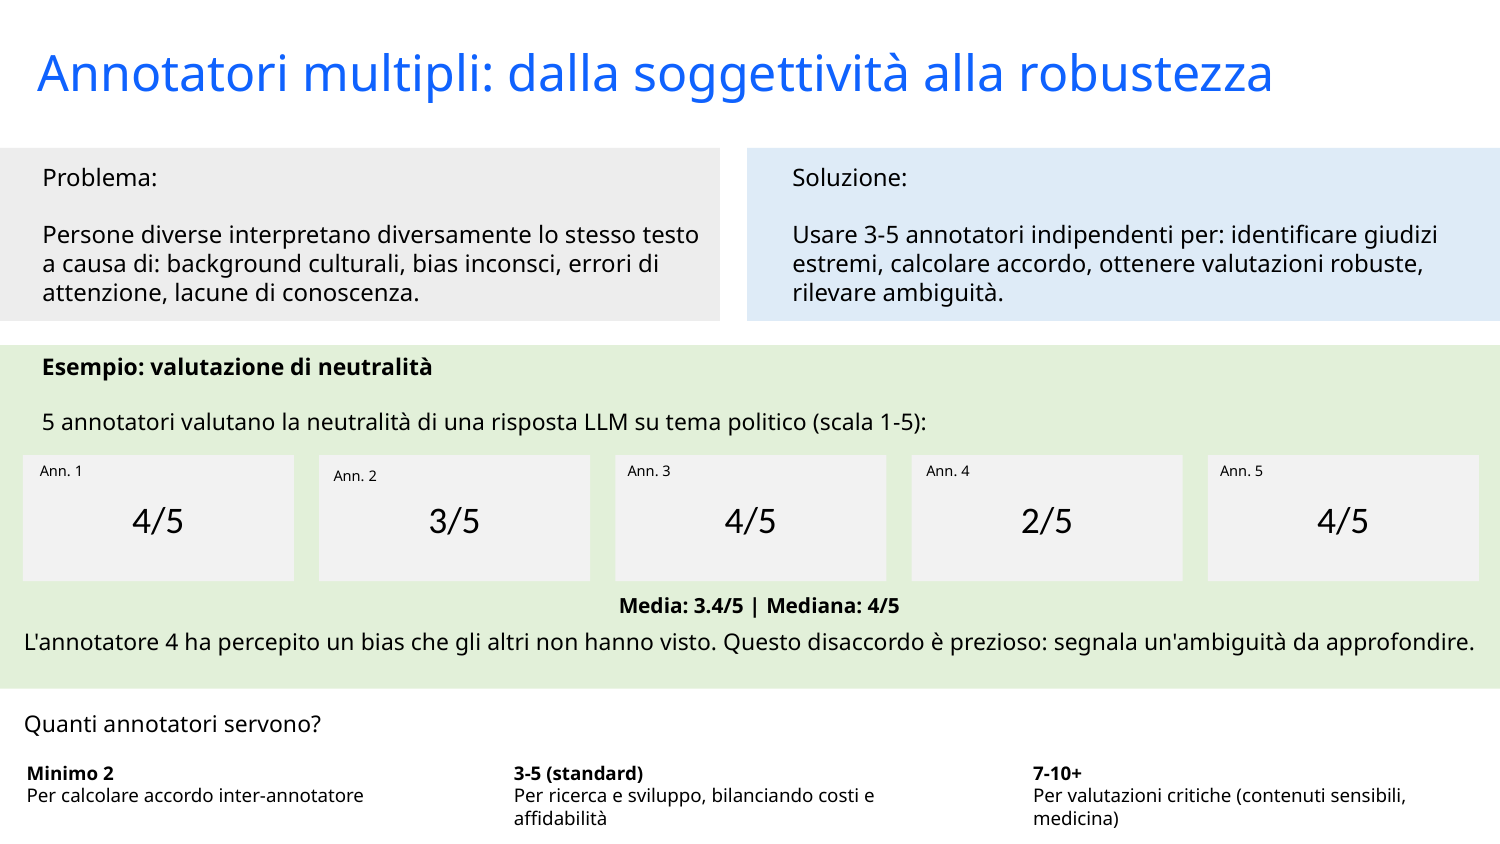

Annotatori multipli: dalla soggettività alla robustezza

Problema:

Persone diverse interpretano diversamente lo stesso testo a causa di: background culturali, bias inconsci, errori di attenzione, lacune di conoscenza.
Soluzione:

Usare 3-5 annotatori indipendenti per: identificare giudizi estremi, calcolare accordo, ottenere valutazioni robuste, rilevare ambiguità.

Esempio: valutazione di neutralità

5 annotatori valutano la neutralità di una risposta LLM su tema politico (scala 1-5):

Ann. 4
Ann. 1
Ann. 3
2/5
4/5
3/5
4/5
4/5
Ann. 5
Ann. 2
Media: 3.4/5 | Mediana: 4/5
L'annotatore 4 ha percepito un bias che gli altri non hanno visto. Questo disaccordo è prezioso: segnala un'ambiguità da approfondire.

Quanti annotatori servono?

3-5 (standard)
Per ricerca e sviluppo, bilanciando costi e affidabilità
Minimo 2
Per calcolare accordo inter-annotatore
7-10+
Per valutazioni critiche (contenuti sensibili, medicina)